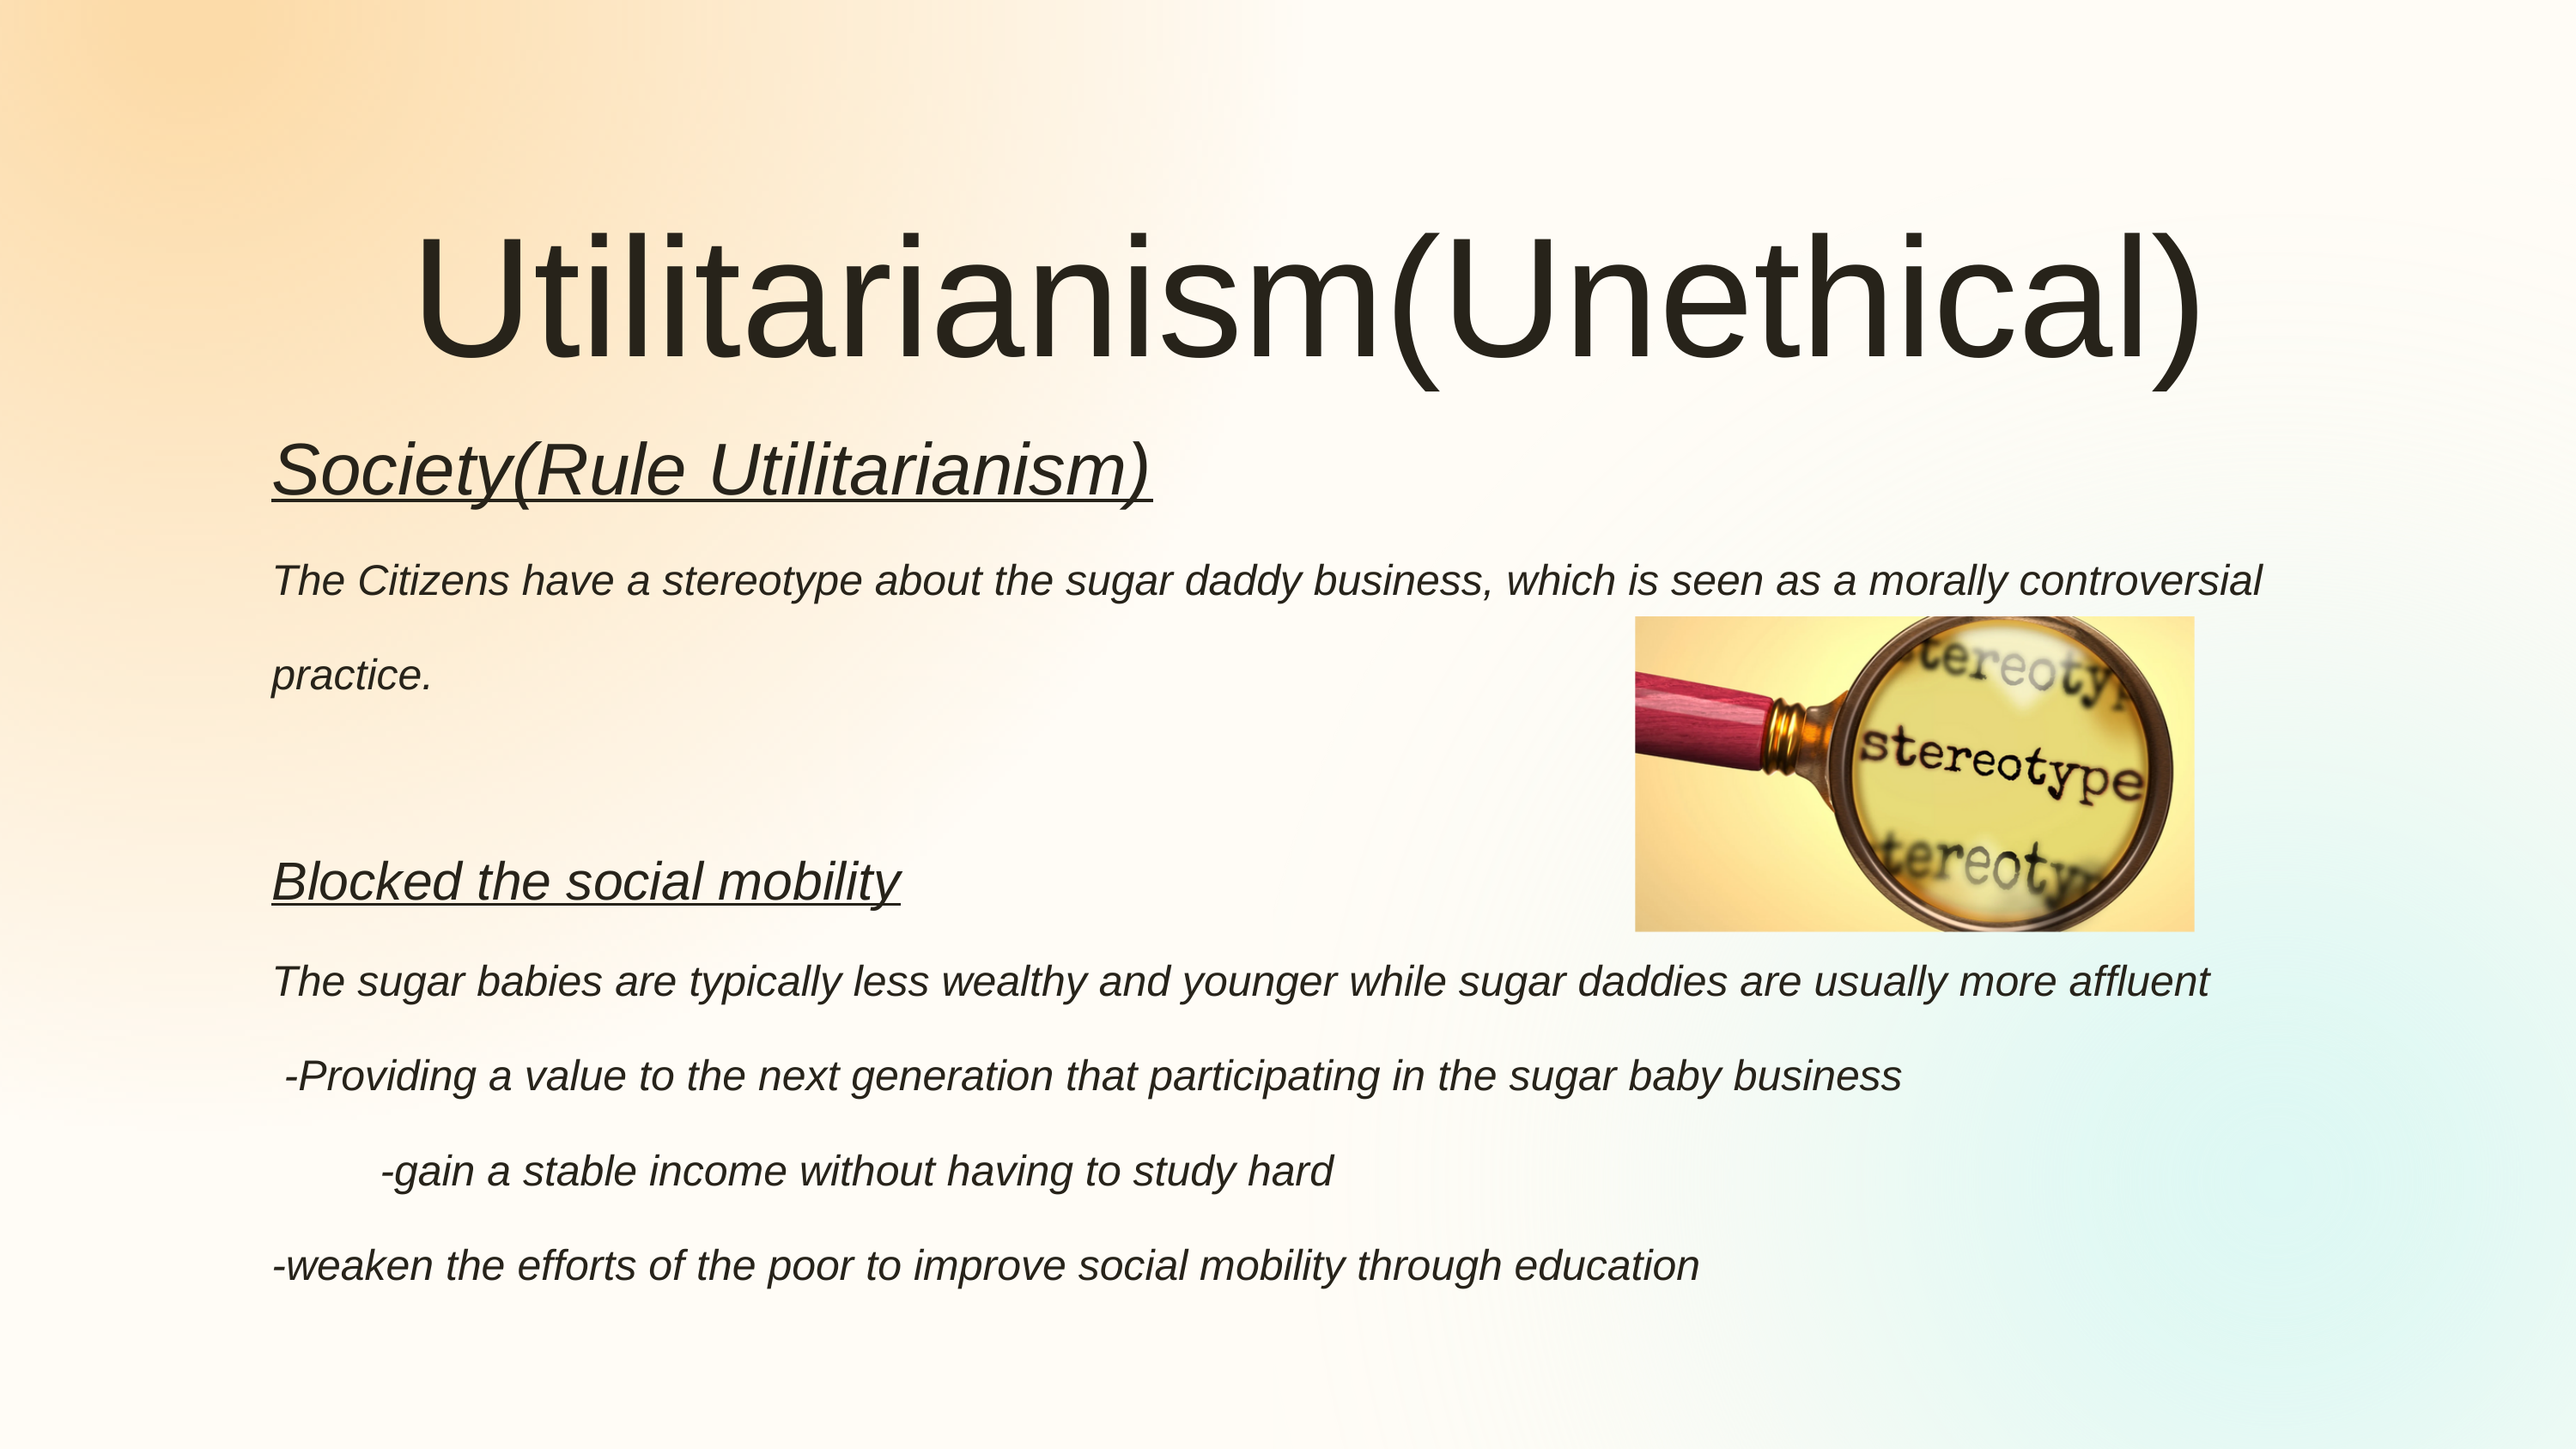

Utilitarianism(Unethical)

Society(Rule Utilitarianism)
The Citizens have a stereotype about the sugar daddy business, which is seen as a morally controversial practice.

Blocked the social mobility
The sugar babies are typically less wealthy and younger while sugar daddies are usually more affluent
 -Providing a value to the next generation that participating in the sugar baby business
         -gain a stable income without having to study hard
-weaken the efforts of the poor to improve social mobility through education